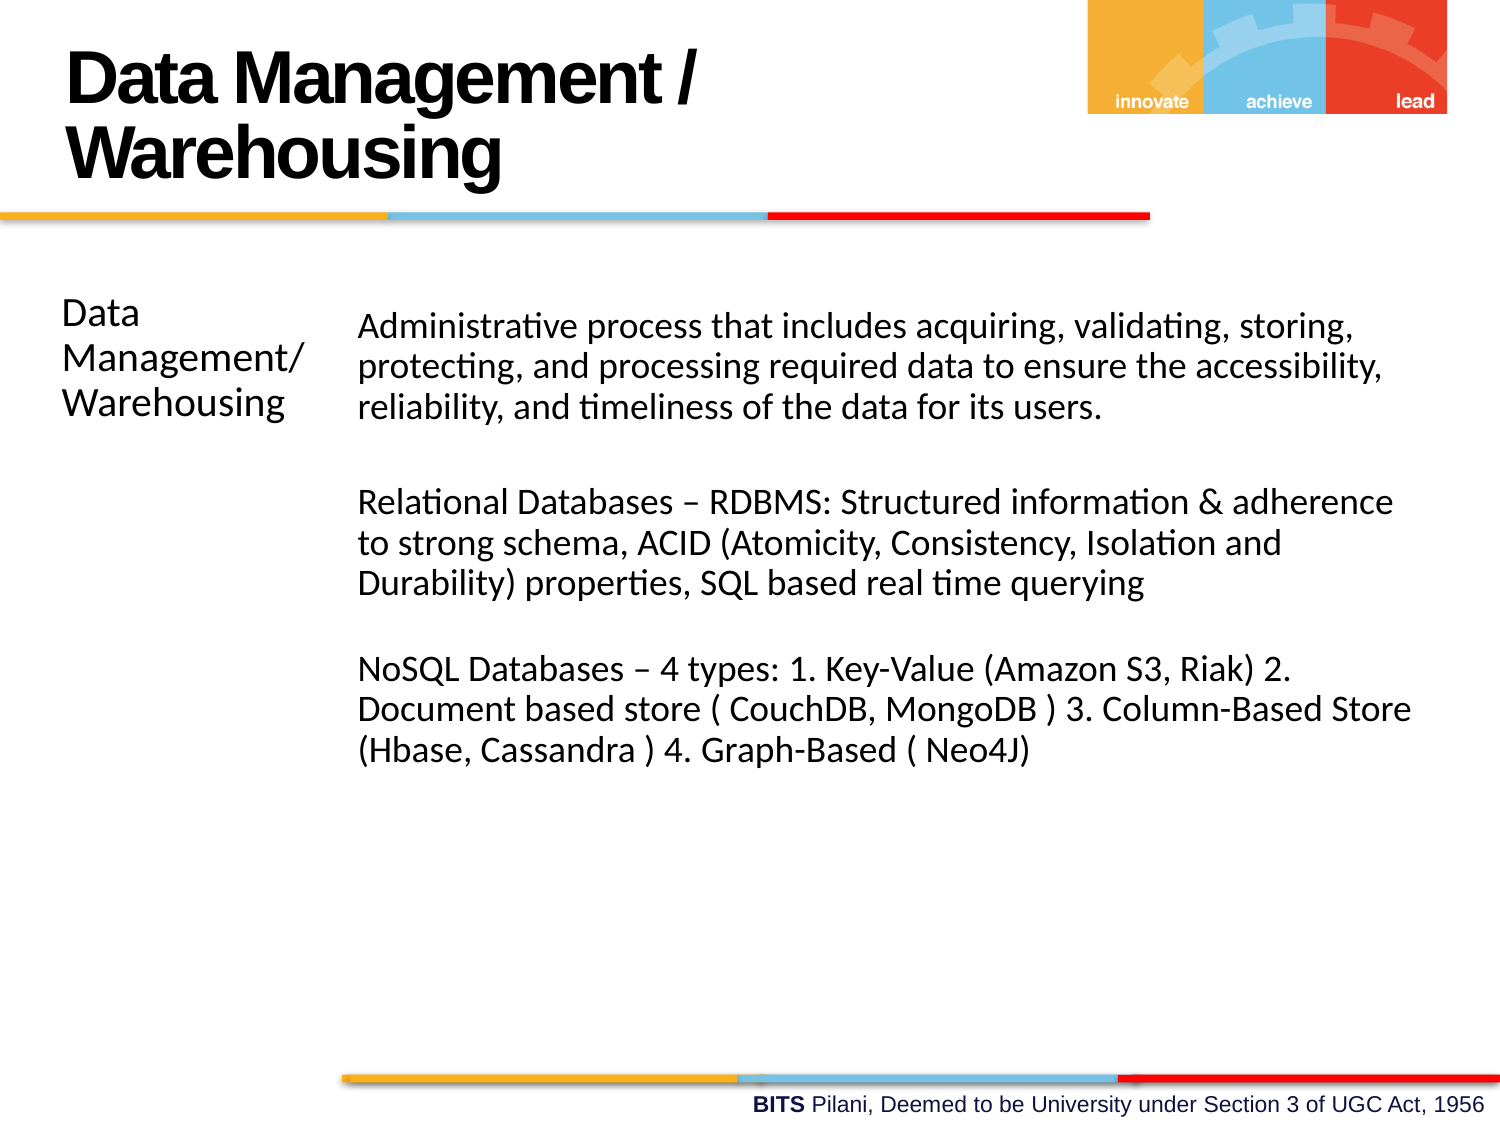

Data Management / Warehousing

Data Management/ Warehousing

Administrative process that includes acquiring, validating, storing, protecting, and processing required data to ensure the accessibility, reliability, and timeliness of the data for its users.

Relational Databases – RDBMS: Structured information & adherence to strong schema, ACID (Atomicity, Consistency, Isolation and Durability) properties, SQL based real time querying

NoSQL Databases – 4 types: 1. Key-Value (Amazon S3, Riak) 2.  Document based store ( CouchDB, MongoDB ) 3. Column-Based Store (Hbase, Cassandra ) 4. Graph-Based ( Neo4J)